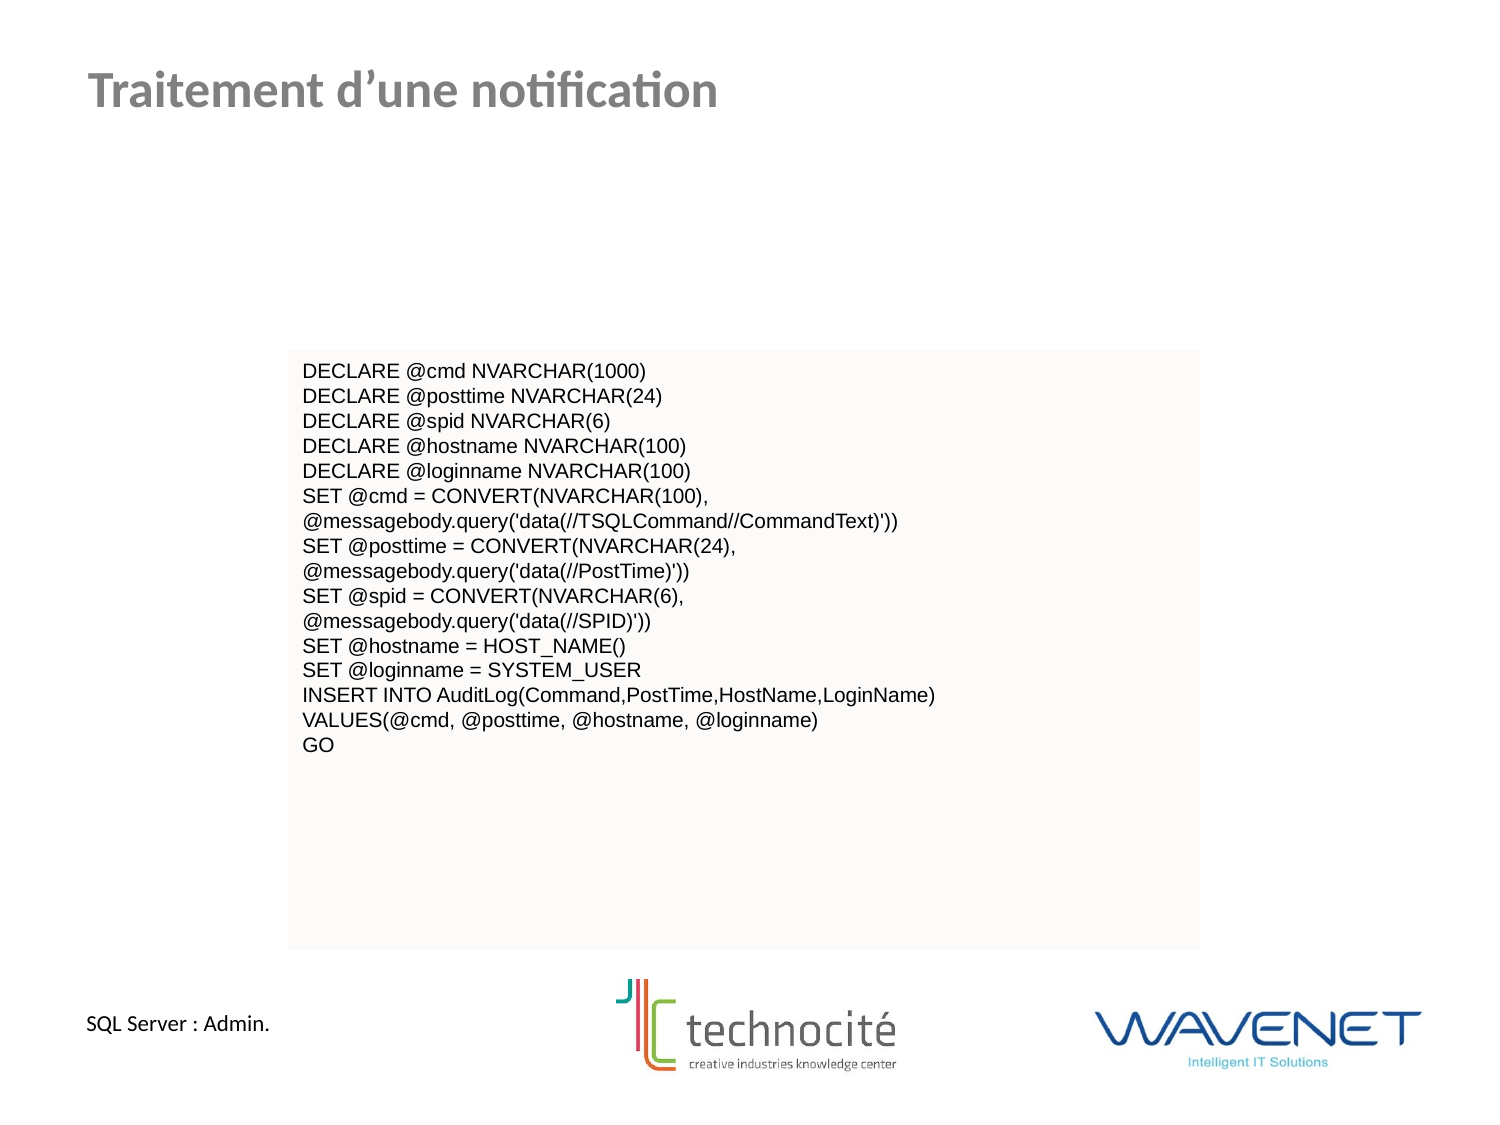

Traitement d’une notification
DECLARE @cmd NVARCHAR(1000)
DECLARE @posttime NVARCHAR(24)
DECLARE @spid NVARCHAR(6)
DECLARE @hostname NVARCHAR(100)
DECLARE @loginname NVARCHAR(100)
SET @cmd = CONVERT(NVARCHAR(100),
@messagebody.query('data(//TSQLCommand//CommandText)'))
SET @posttime = CONVERT(NVARCHAR(24),
@messagebody.query('data(//PostTime)'))
SET @spid = CONVERT(NVARCHAR(6),
@messagebody.query('data(//SPID)'))
SET @hostname = HOST_NAME()
SET @loginname = SYSTEM_USER
INSERT INTO AuditLog(Command,PostTime,HostName,LoginName)
VALUES(@cmd, @posttime, @hostname, @loginname)
GO
SQL Server : Admin.